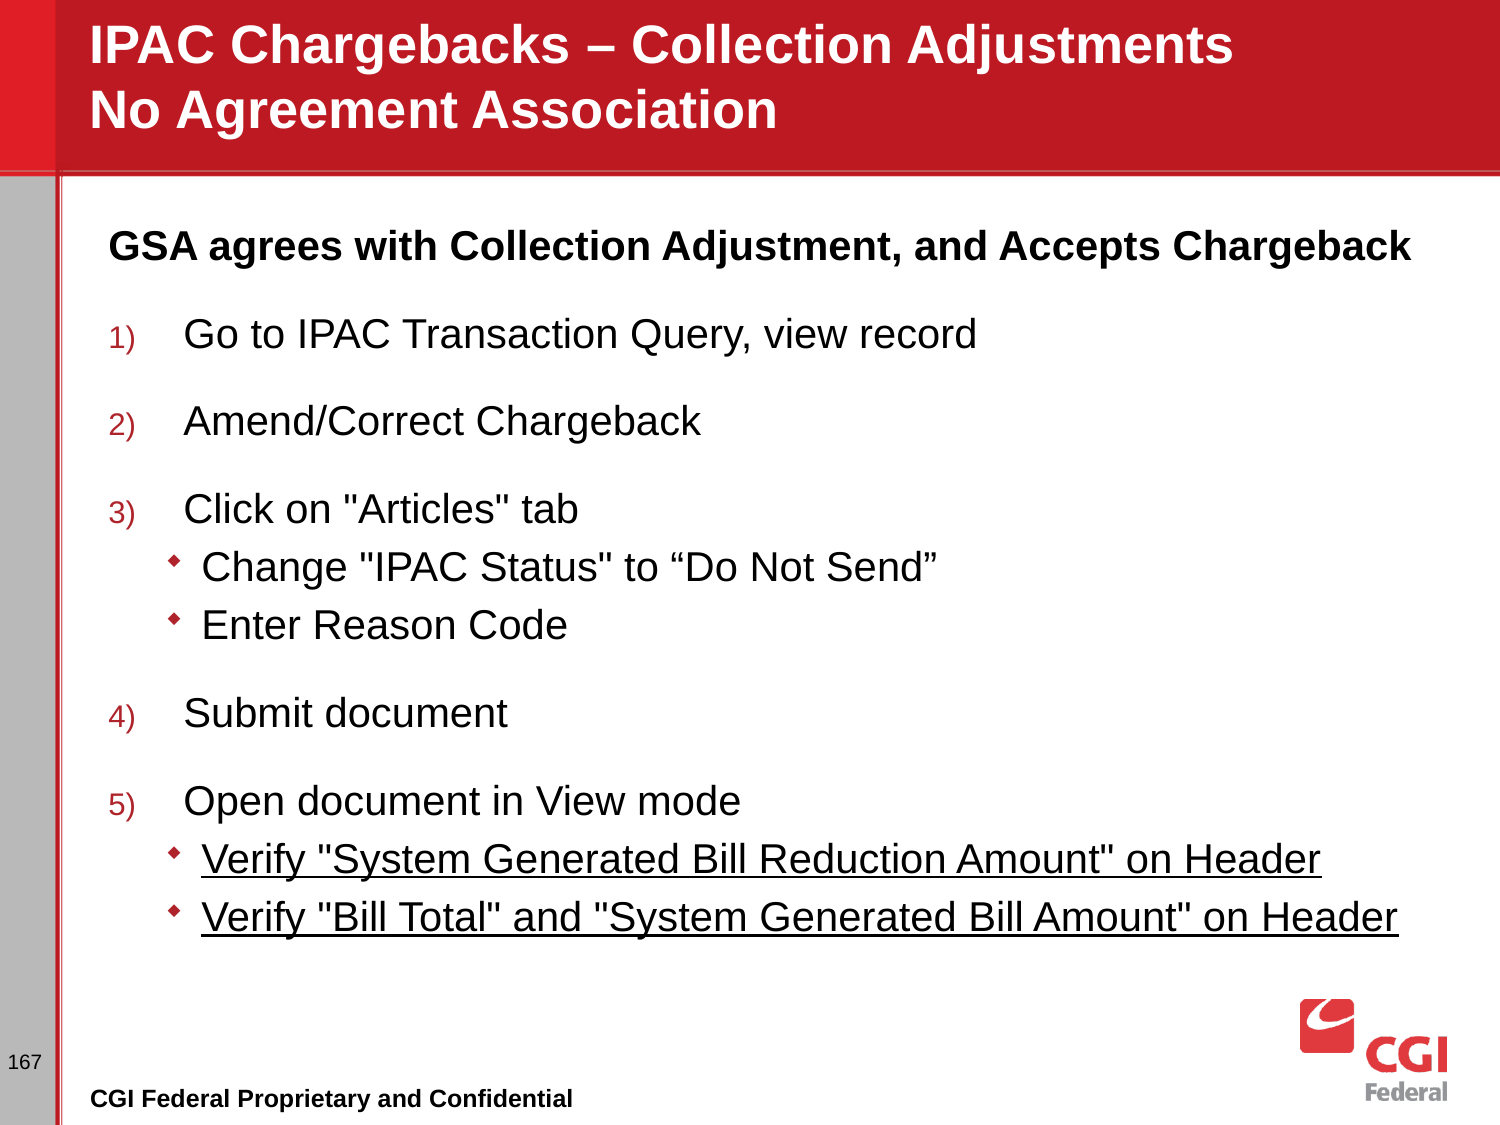

# IPAC Chargebacks – Collection Adjustments No Agreement Association

GSA agrees with Collection Adjustment, and Accepts Chargeback

Go to IPAC Transaction Query, view record

Amend/Correct Chargeback

Click on "Articles" tab
Change "IPAC Status" to “Do Not Send”
Enter Reason Code

Submit document

Open document in View mode
Verify "System Generated Bill Reduction Amount" on Header
Verify "Bill Total" and "System Generated Bill Amount" on Header
167
CGI Federal Proprietary and Confidential